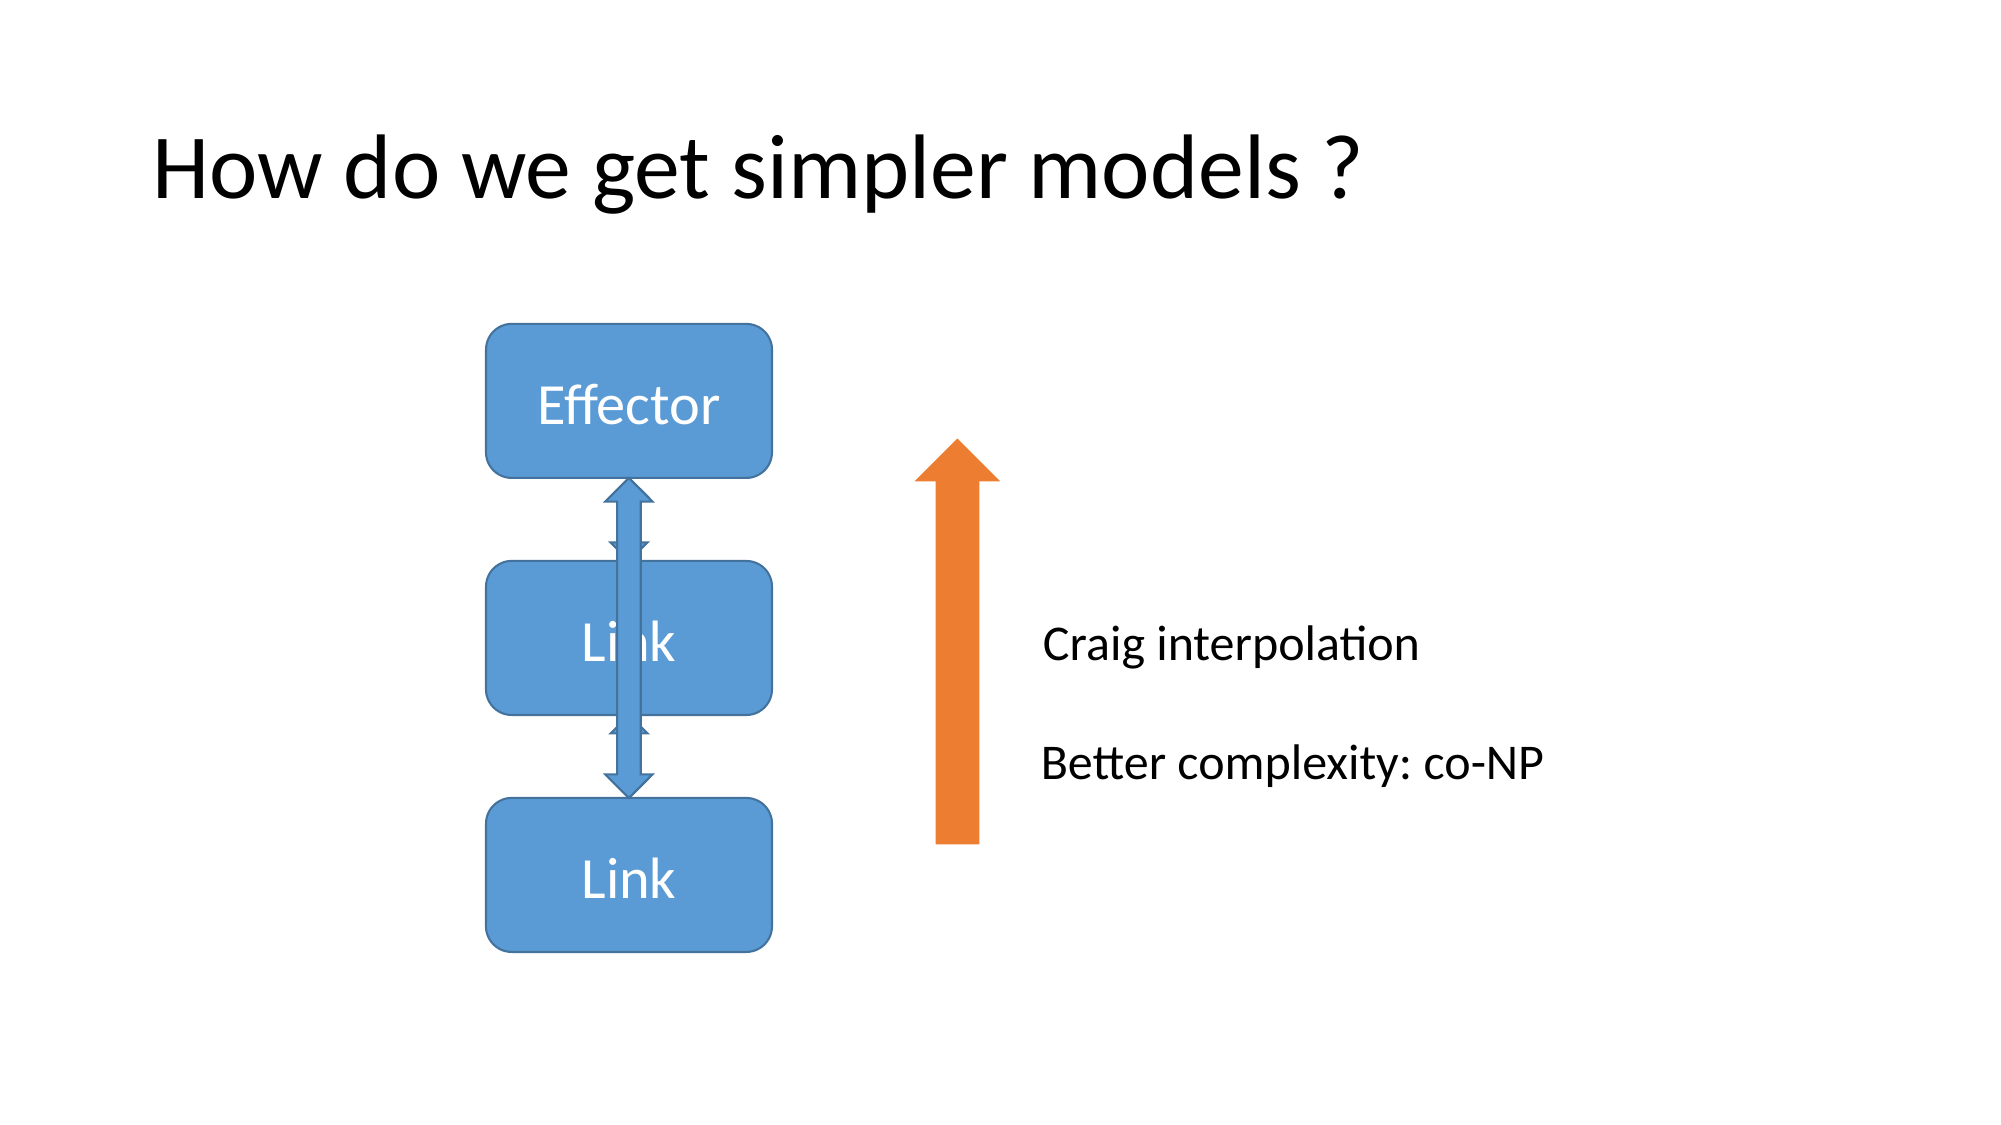

# How do we get simpler models ?
Effector

Link
Craig interpolation

Better complexity: co-NP
Link